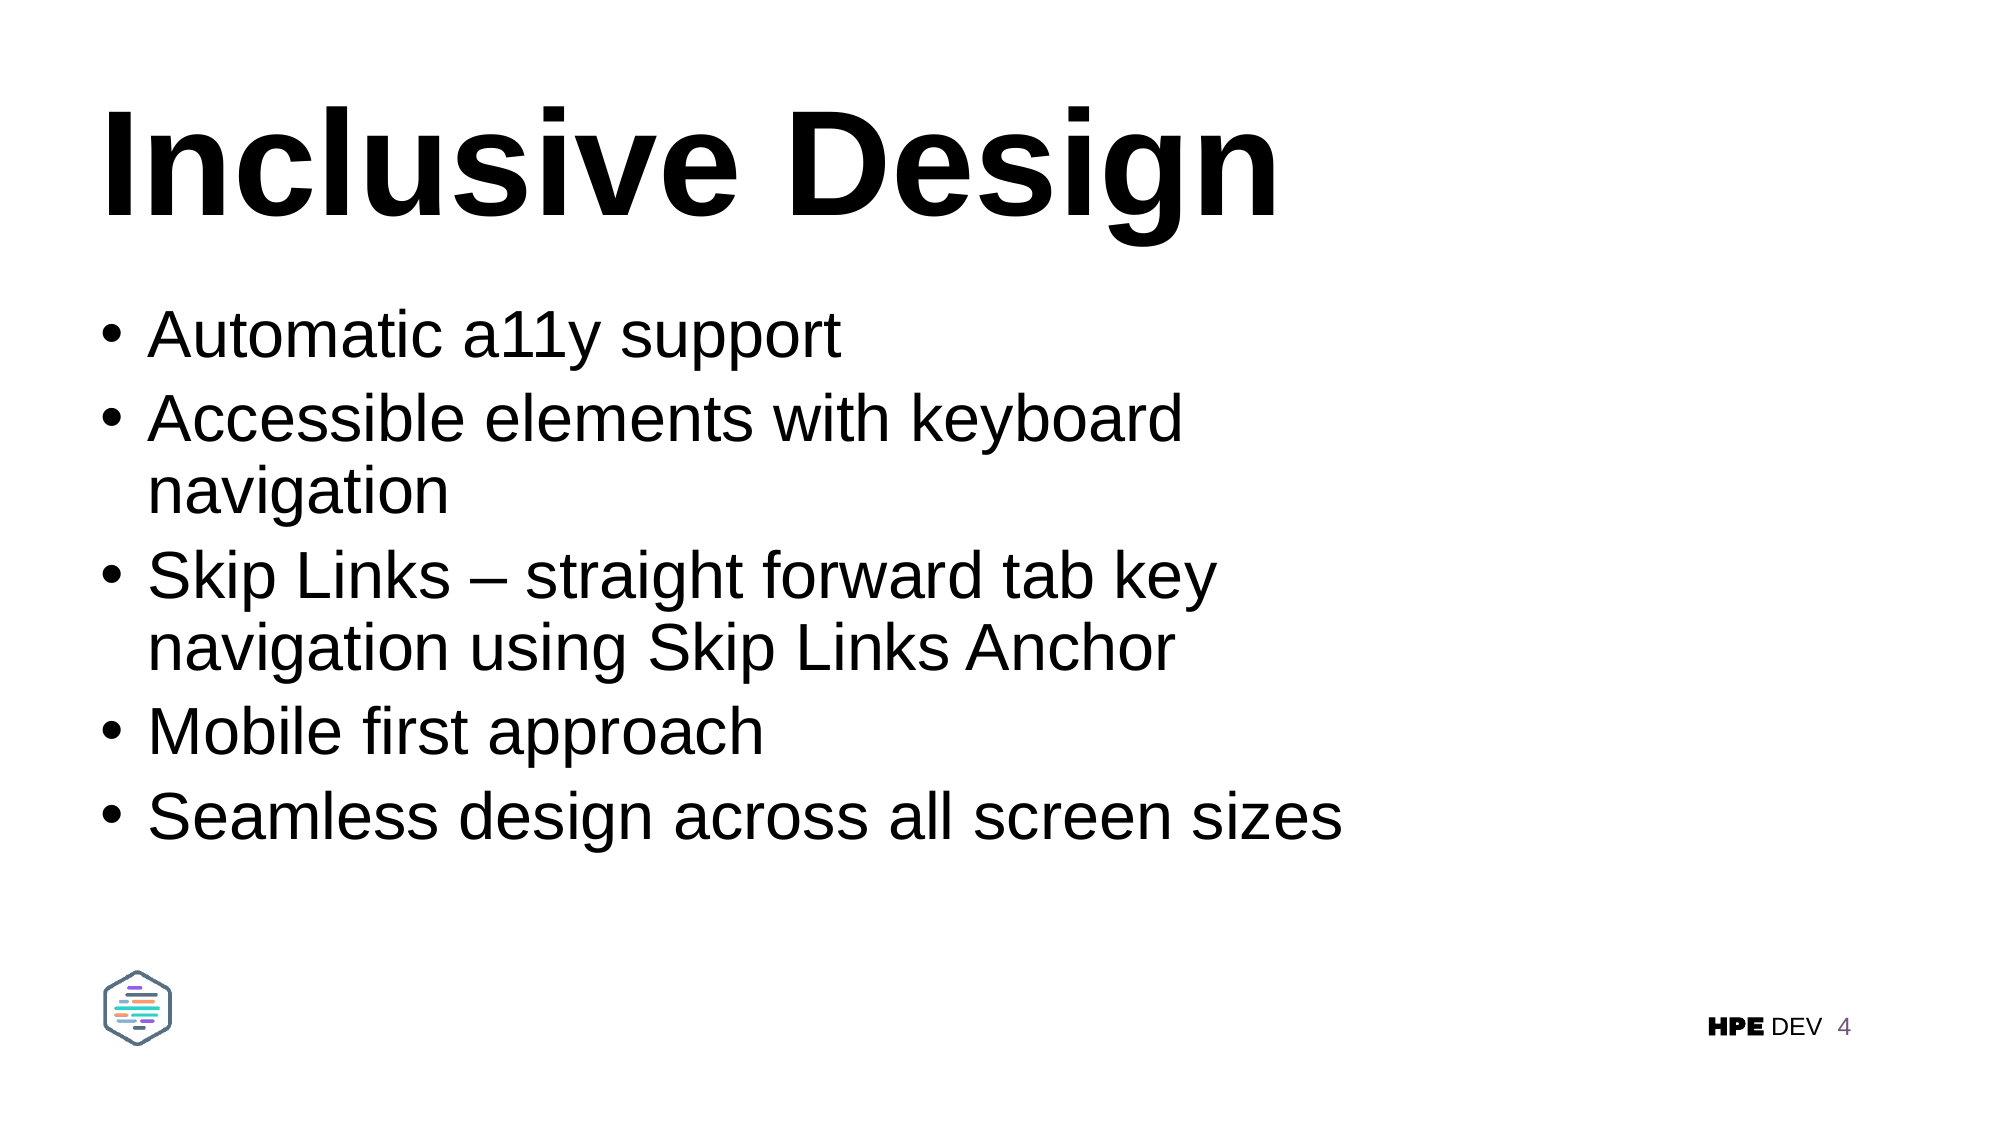

# Inclusive Design
Automatic a11y support
Accessible elements with keyboard navigation
Skip Links – straight forward tab key navigation using Skip Links Anchor
Mobile first approach
Seamless design across all screen sizes

4